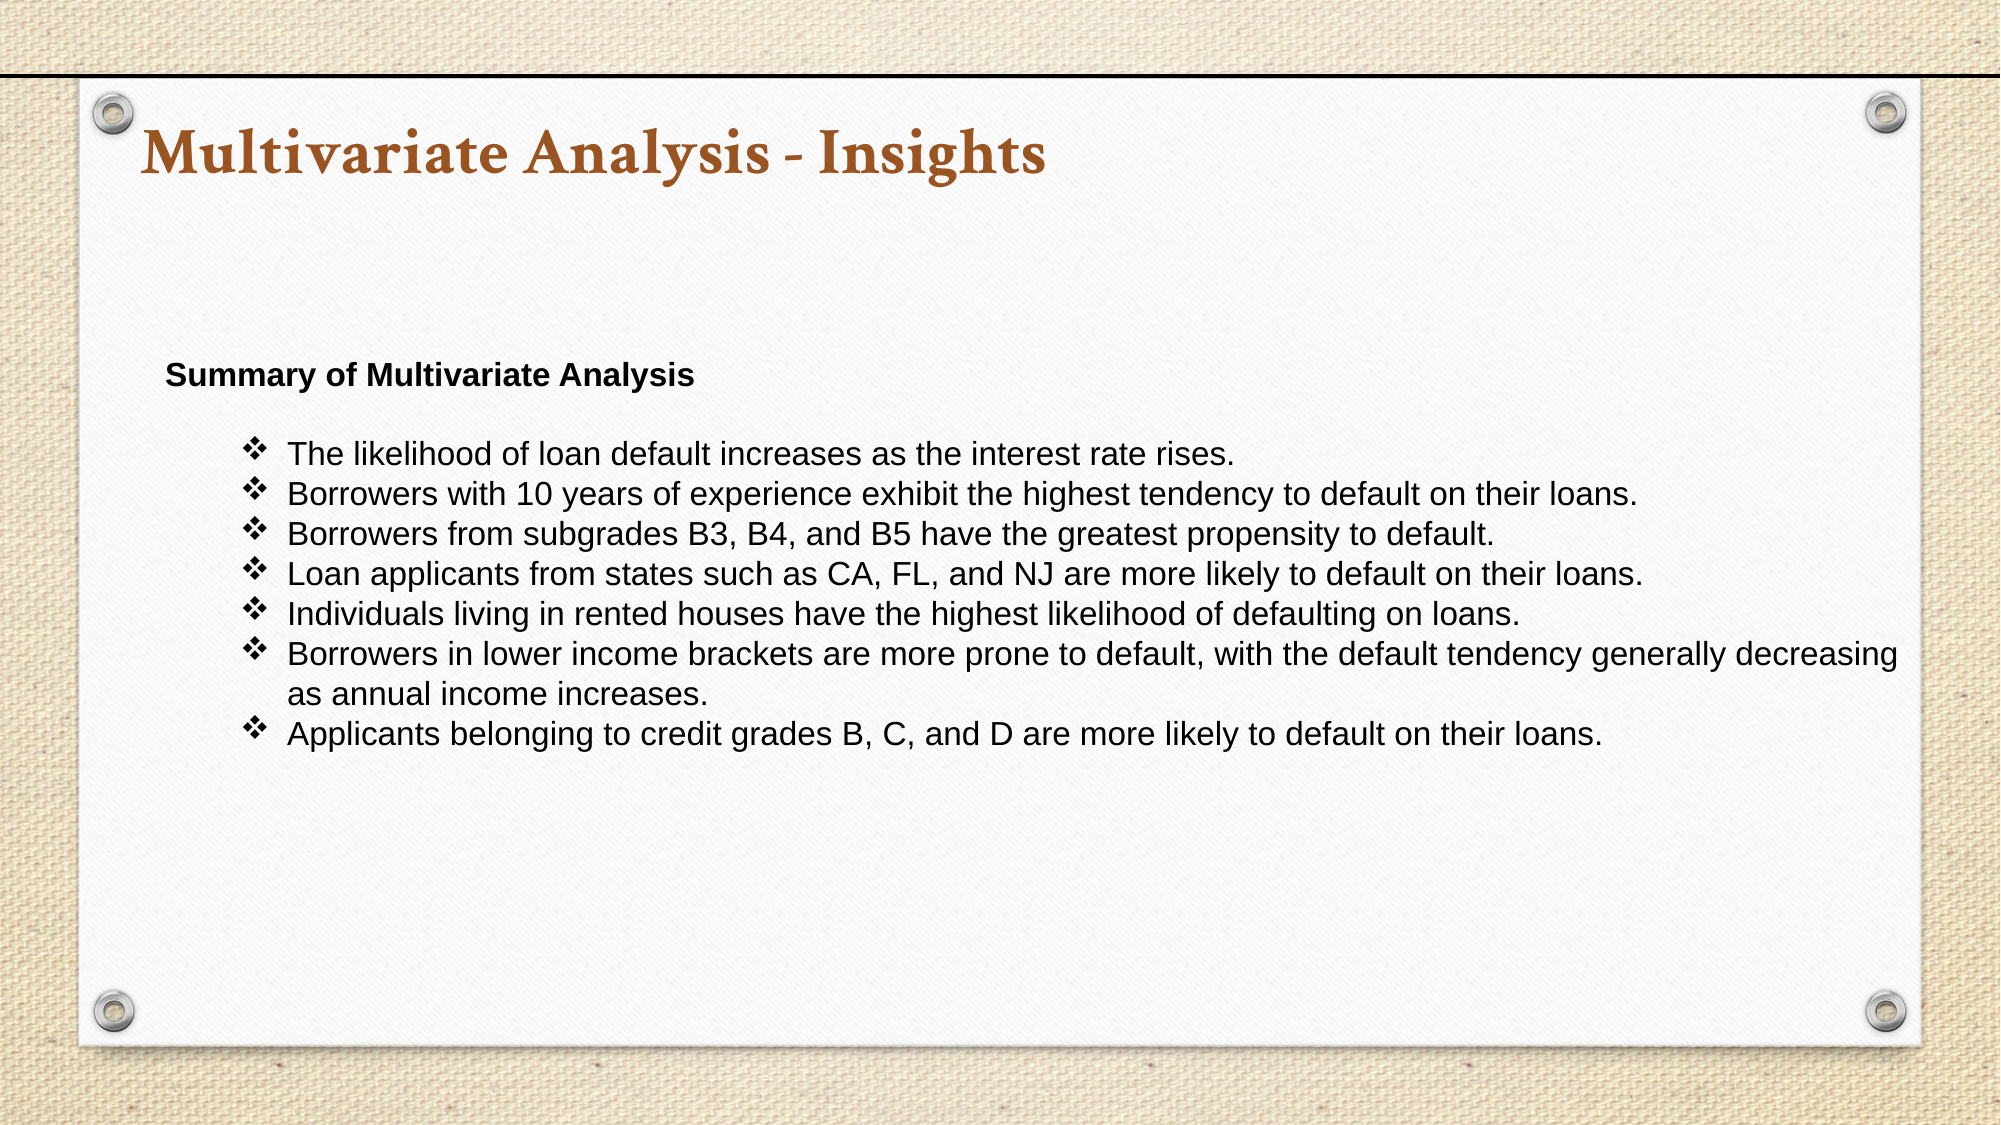

Multivariate Analysis - Insights

Summary of Multivariate Analysis

The likelihood of loan default increases as the interest rate rises.
Borrowers with 10 years of experience exhibit the highest tendency to default on their loans.
Borrowers from subgrades B3, B4, and B5 have the greatest propensity to default.
Loan applicants from states such as CA, FL, and NJ are more likely to default on their loans.
Individuals living in rented houses have the highest likelihood of defaulting on loans.
Borrowers in lower income brackets are more prone to default, with the default tendency generally decreasing as annual income increases.
Applicants belonging to credit grades B, C, and D are more likely to default on their loans.